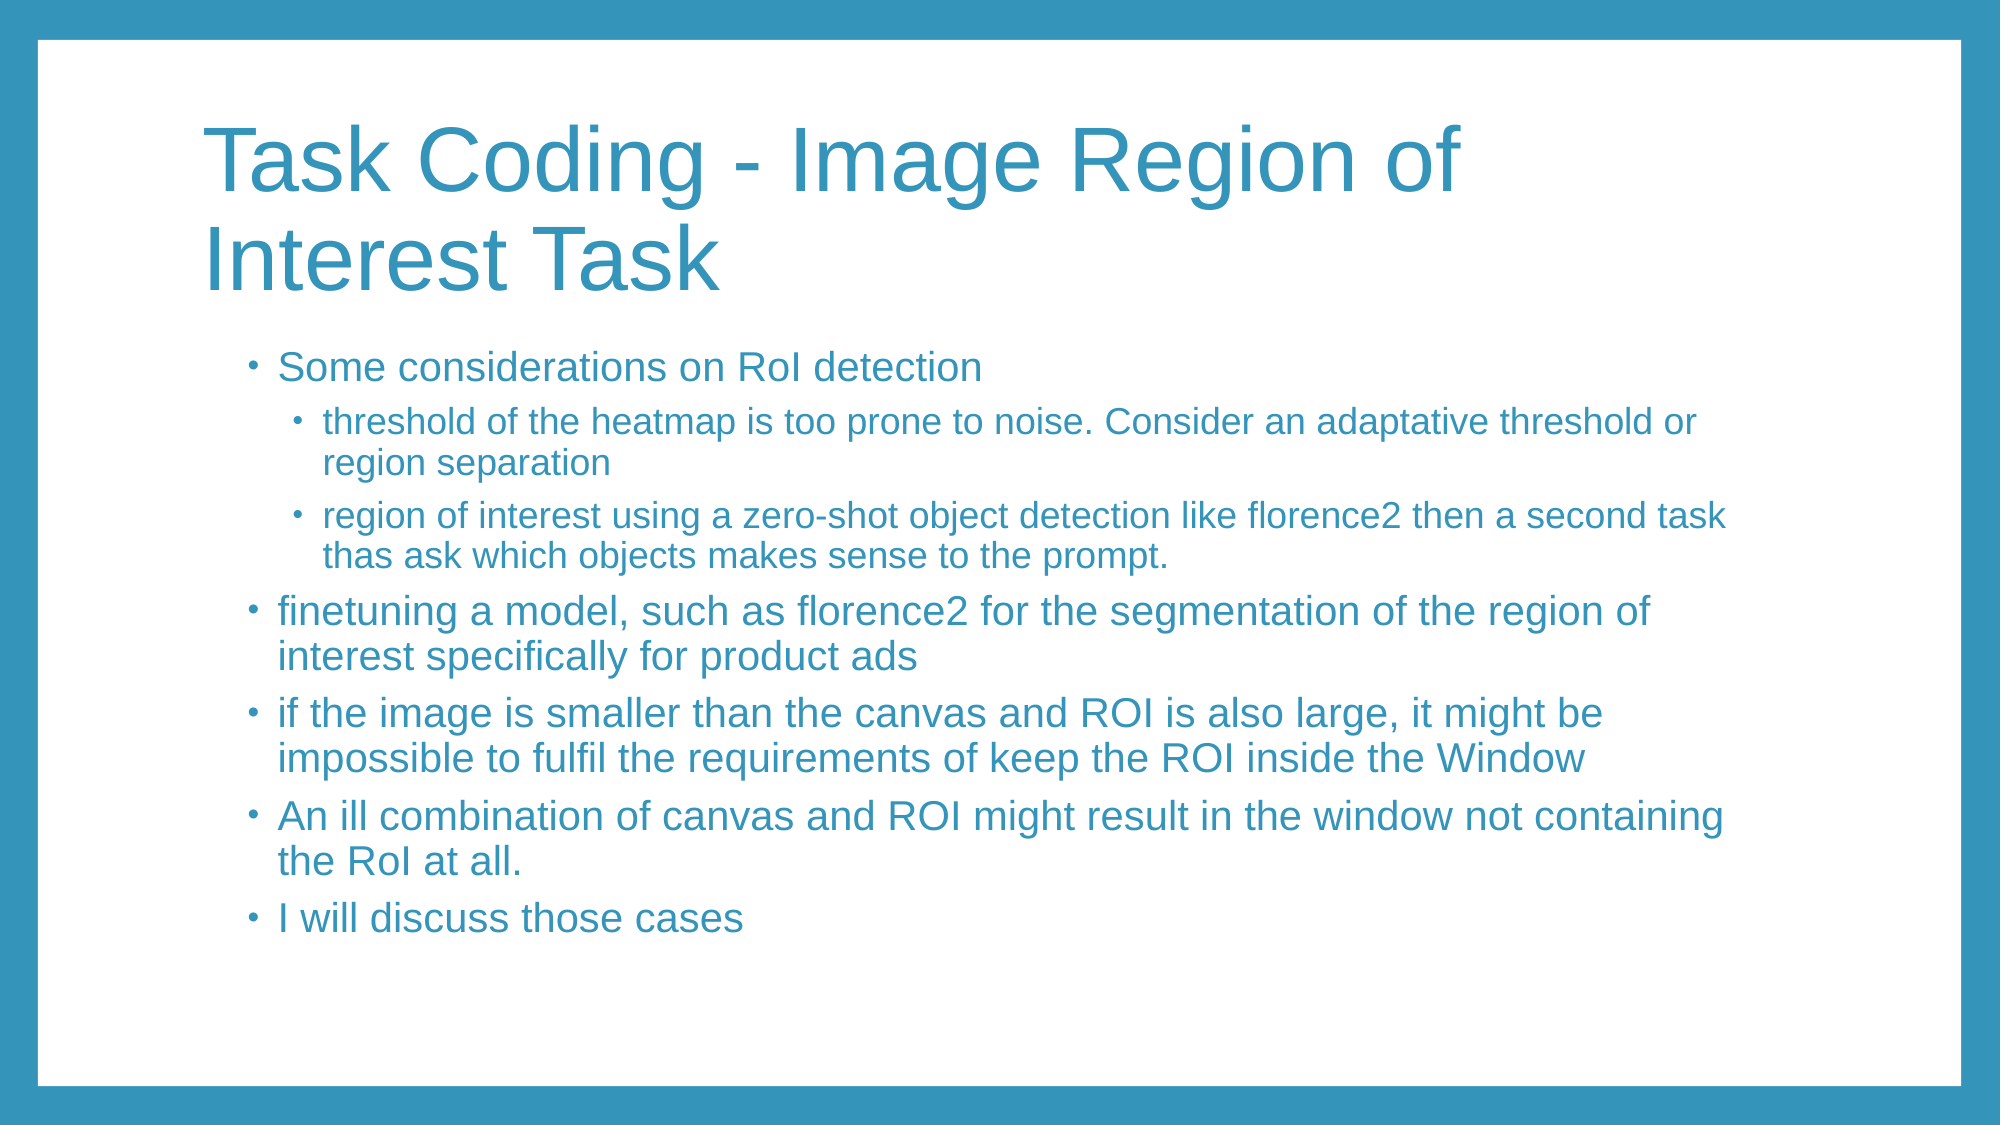

# Task Coding - Image Region of Interest Task
Some considerations on RoI detection
threshold of the heatmap is too prone to noise. Consider an adaptative threshold or region separation
region of interest using a zero-shot object detection like florence2 then a second task thas ask which objects makes sense to the prompt.
finetuning a model, such as florence2 for the segmentation of the region of interest specifically for product ads
if the image is smaller than the canvas and ROI is also large, it might be impossible to fulfil the requirements of keep the ROI inside the Window
An ill combination of canvas and ROI might result in the window not containing the RoI at all.
I will discuss those cases